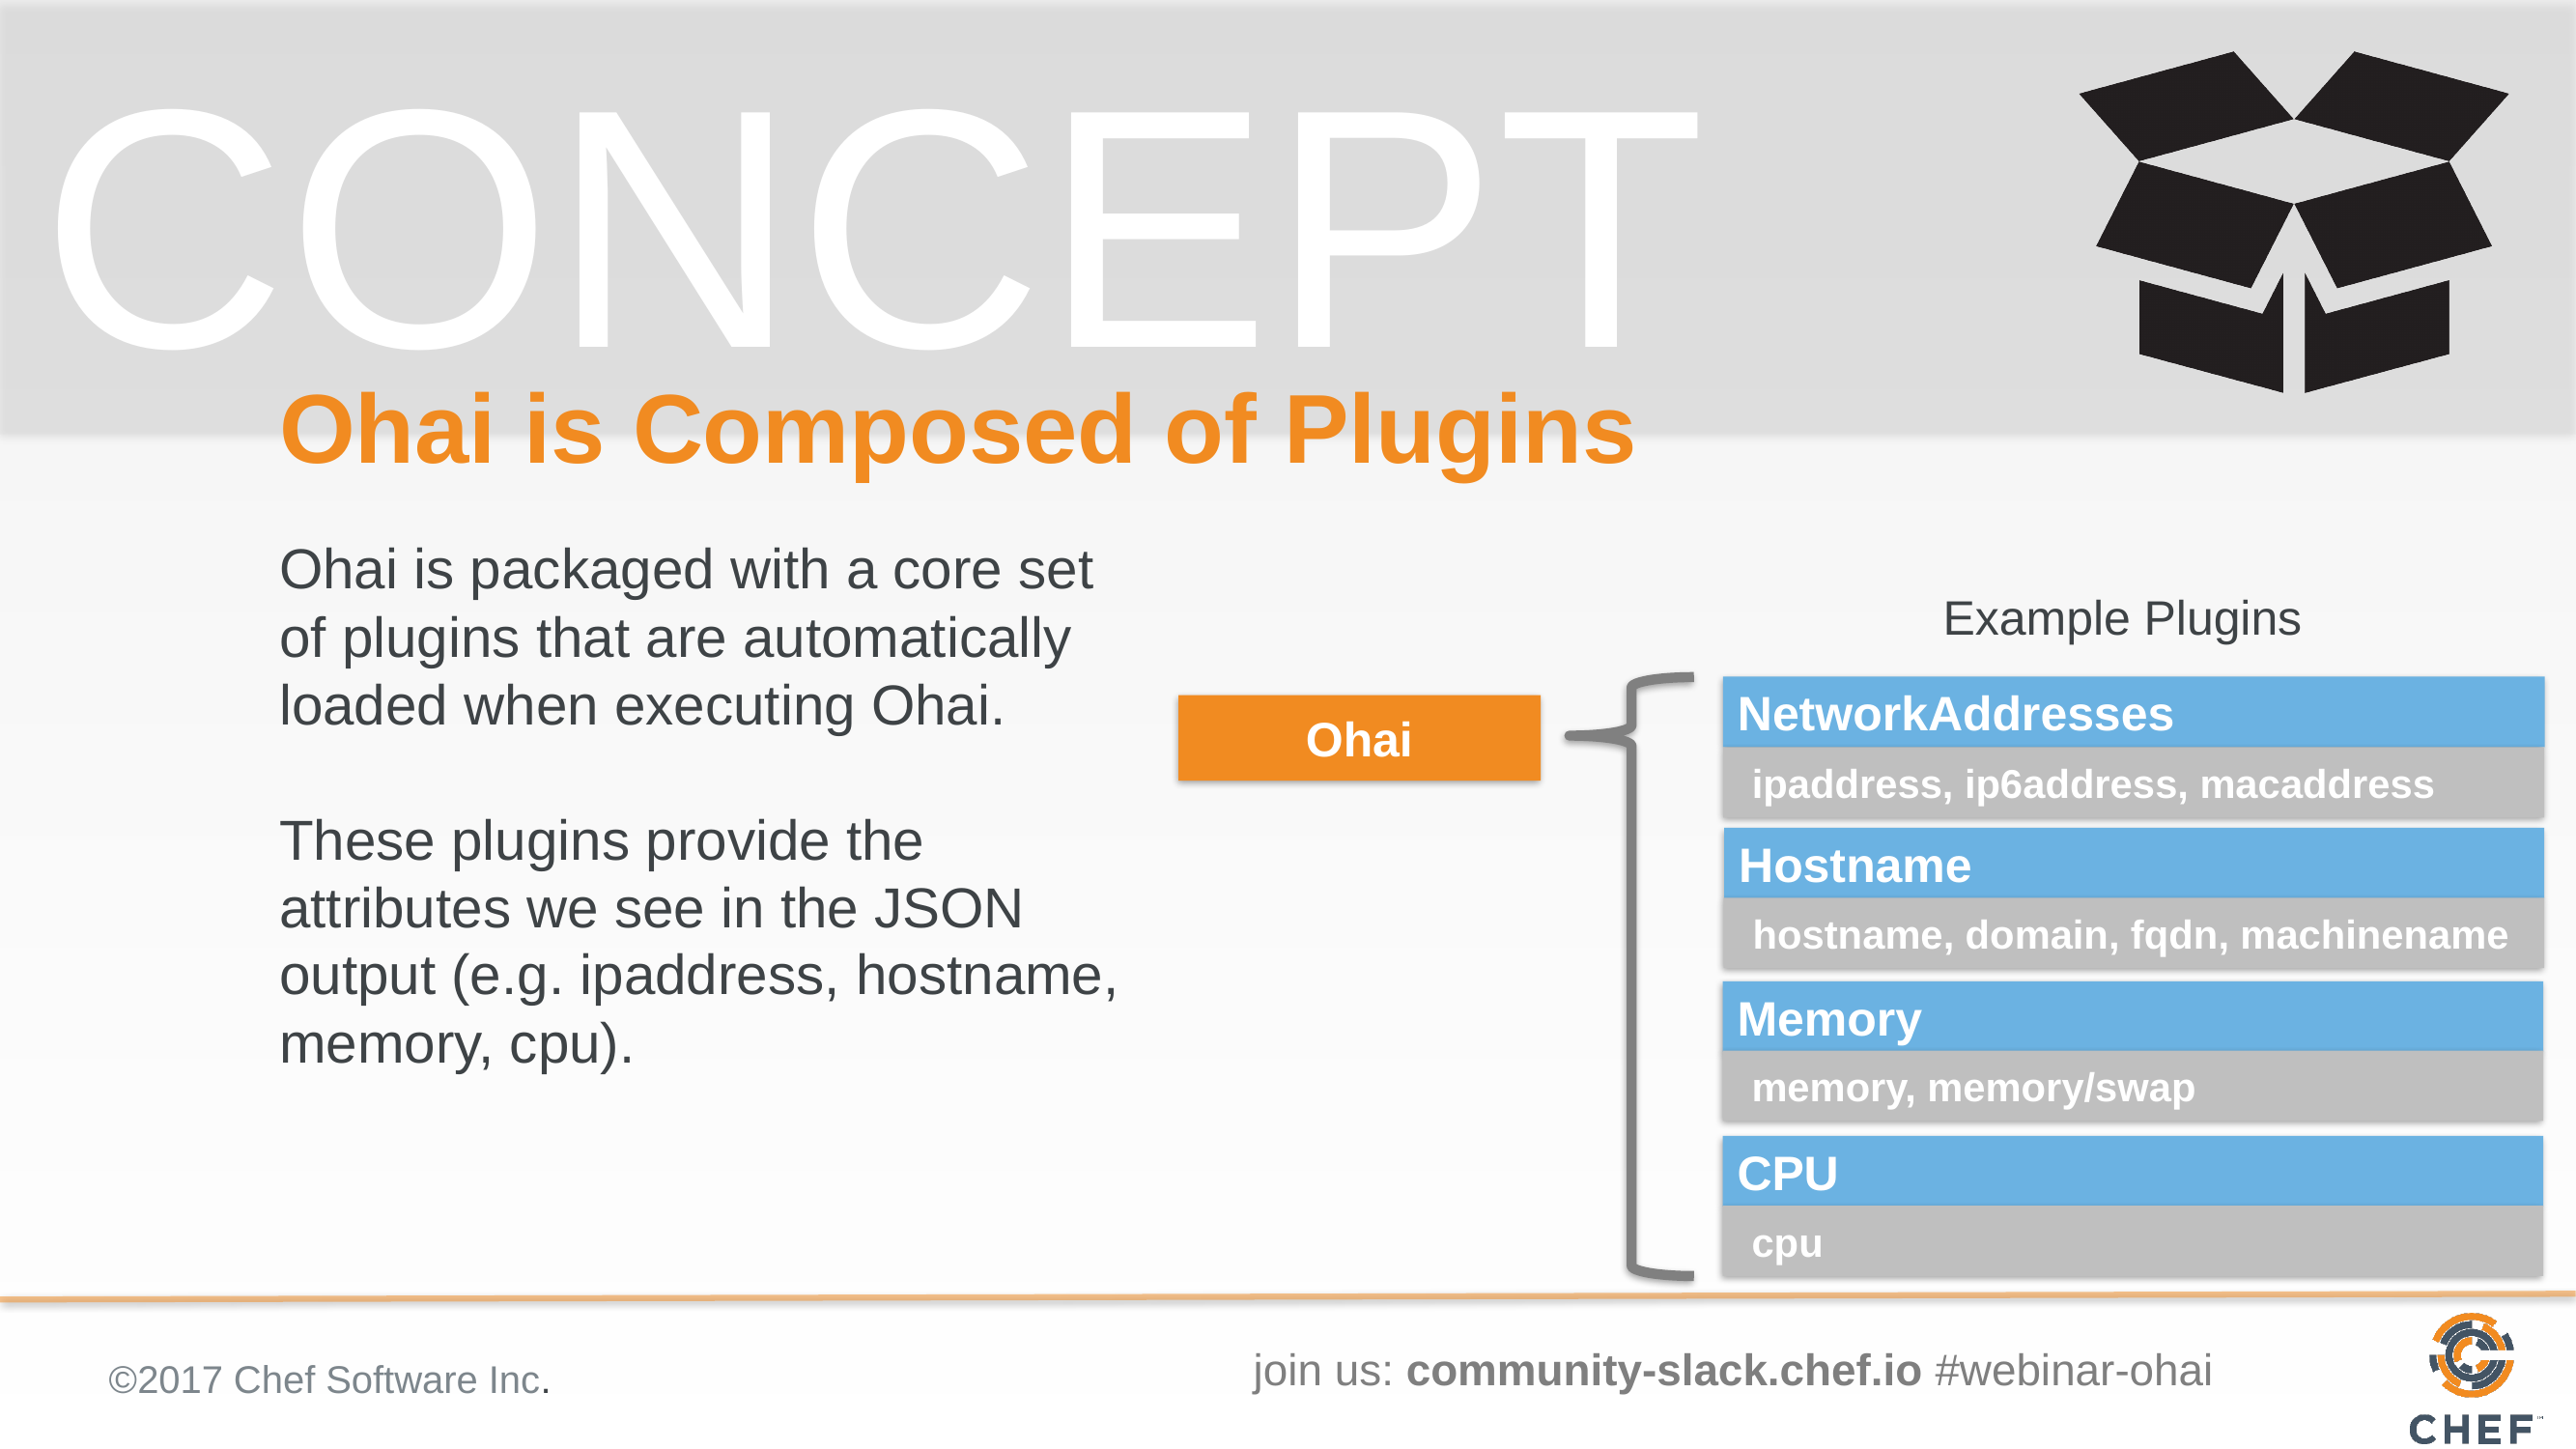

# Ohai is Composed of Plugins
Ohai is packaged with a core set of plugins that are automatically loaded when executing Ohai.

These plugins provide the attributes we see in the JSON output (e.g. ipaddress, hostname, memory, cpu).
Example Plugins
NetworkAddresses

Ohai
ipaddress, ip6address, macaddress
Hostname
hostname, domain, fqdn, machinename
Memory
memory, memory/swap
CPU
cpu